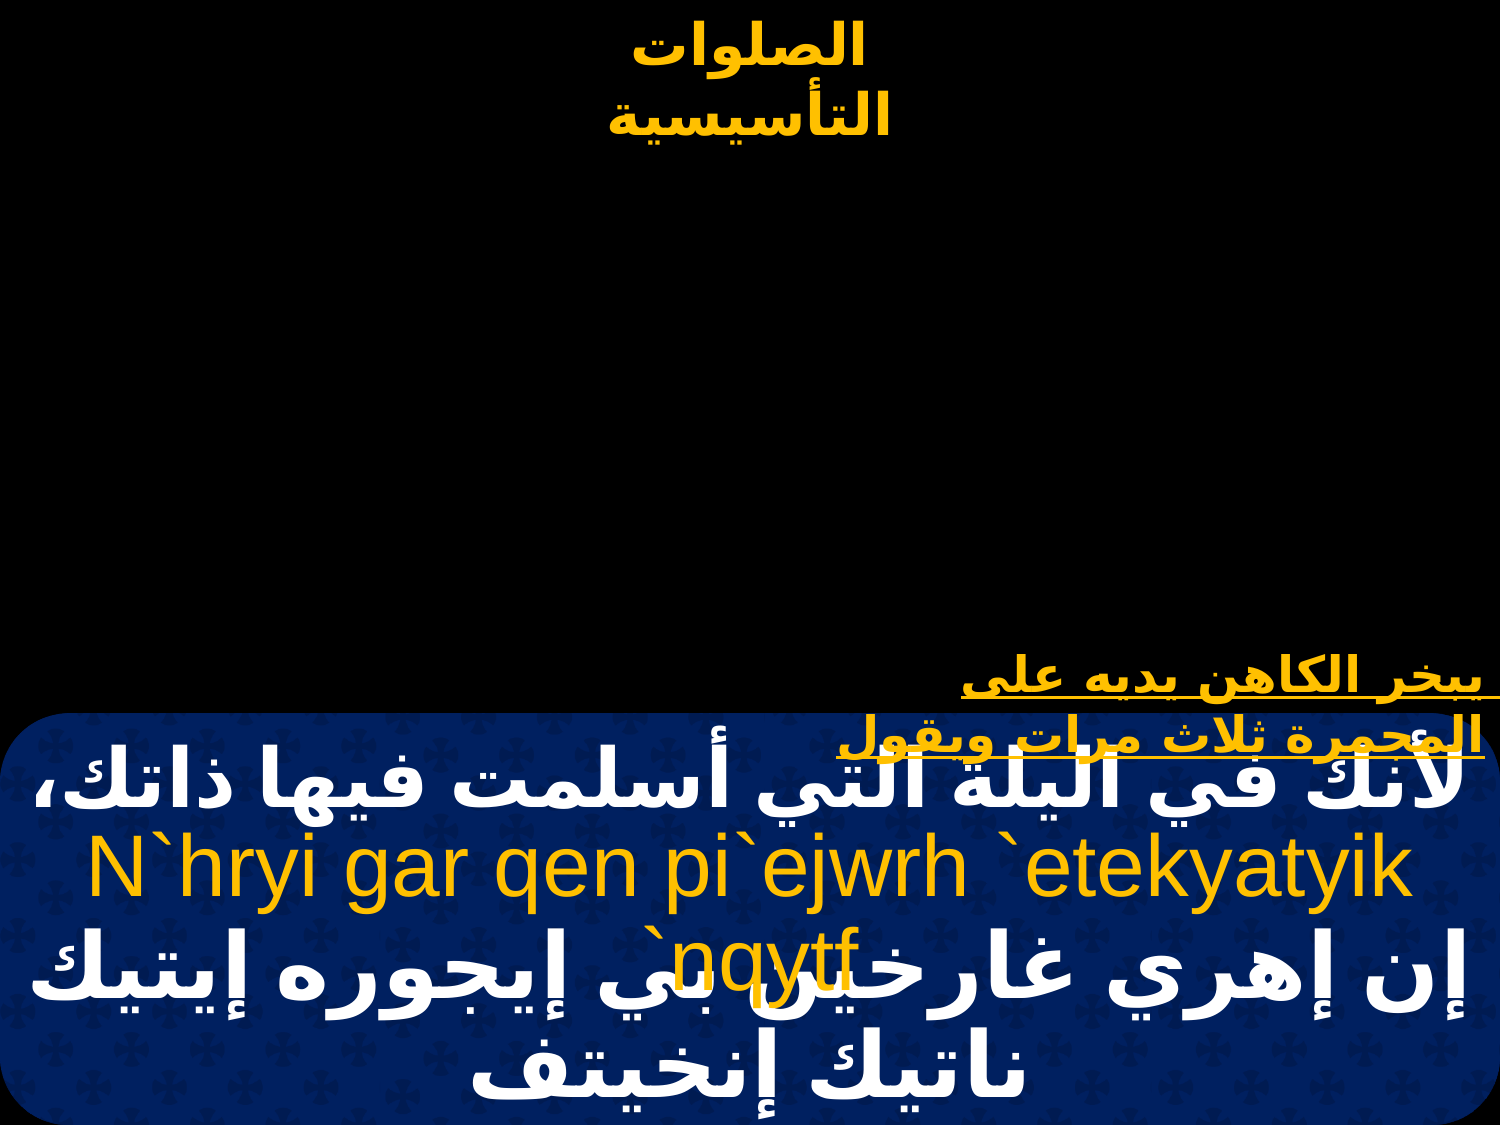

يبخر الكاهن يديه على المجمرة ثلاث مرات ويقول
# لأنك في اليلة التي أسلمت فيها ذاتك،
N`hryi gar qen pi`ejwrh `etekyatyik `nqytf
إن إهري غارخين بي إيجوره إيتيك ناتيك إنخيتف